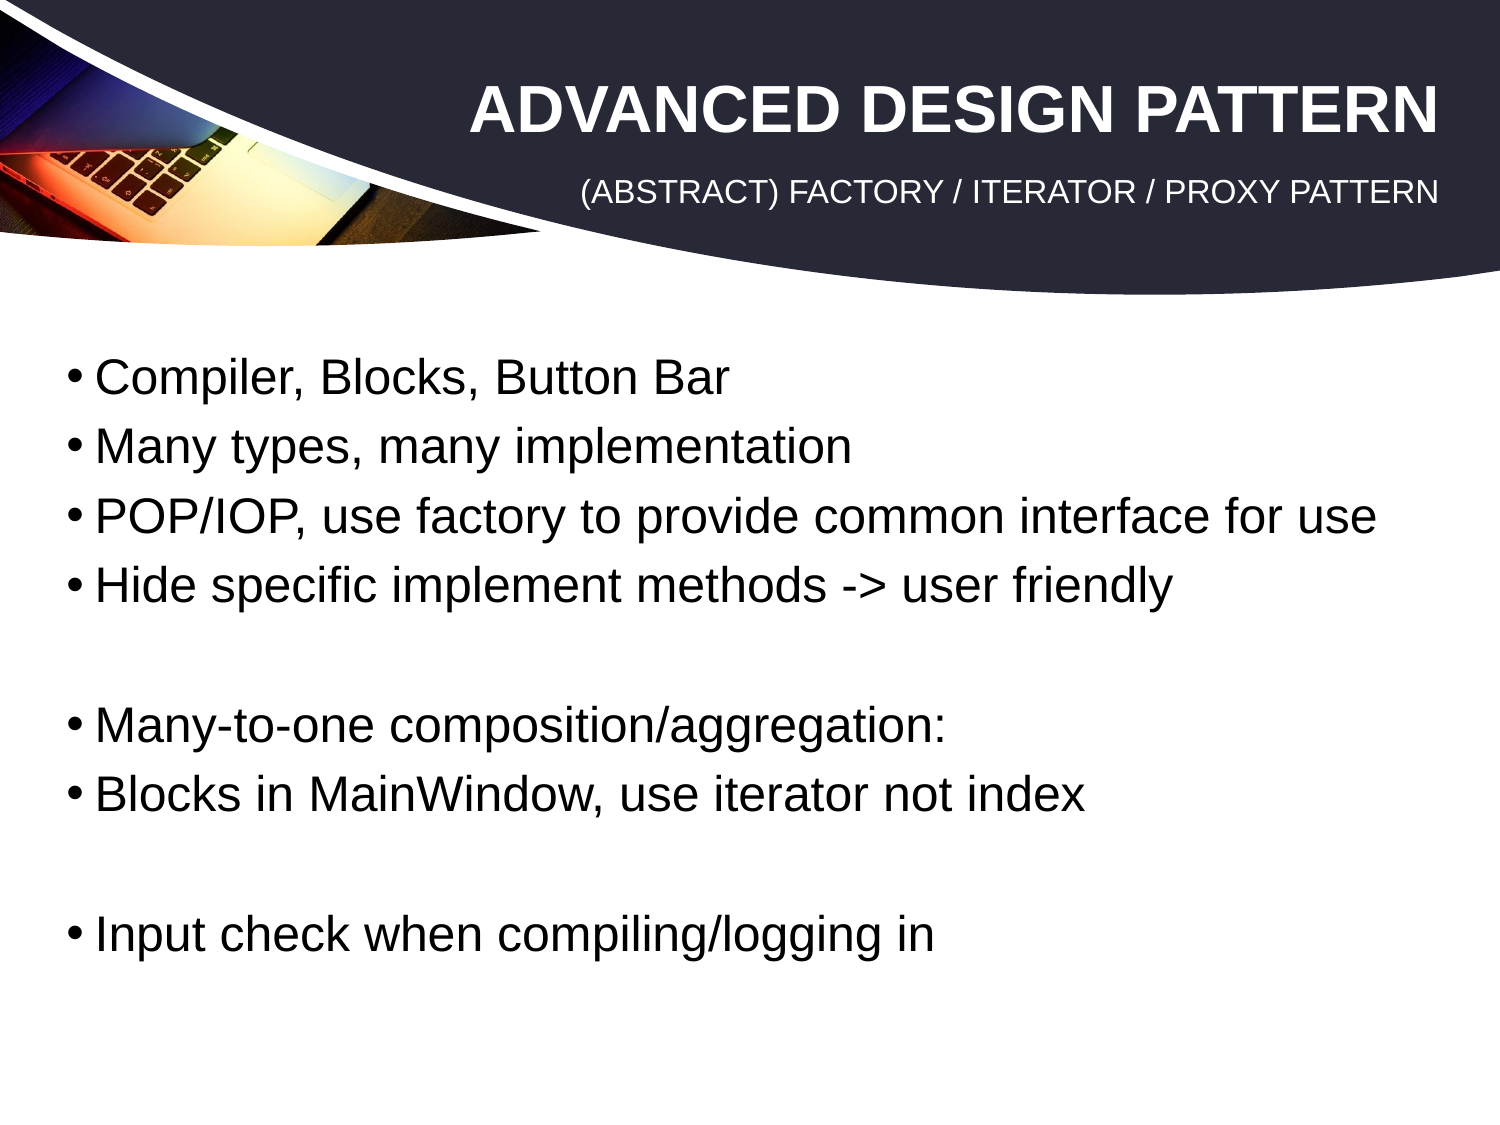

# Advanced design pattern
(abstract) Factory / iterator / proxy pattern
Compiler, Blocks, Button Bar
Many types, many implementation
POP/IOP, use factory to provide common interface for use
Hide specific implement methods -> user friendly

Many-to-one composition/aggregation:
Blocks in MainWindow, use iterator not index

Input check when compiling/logging in